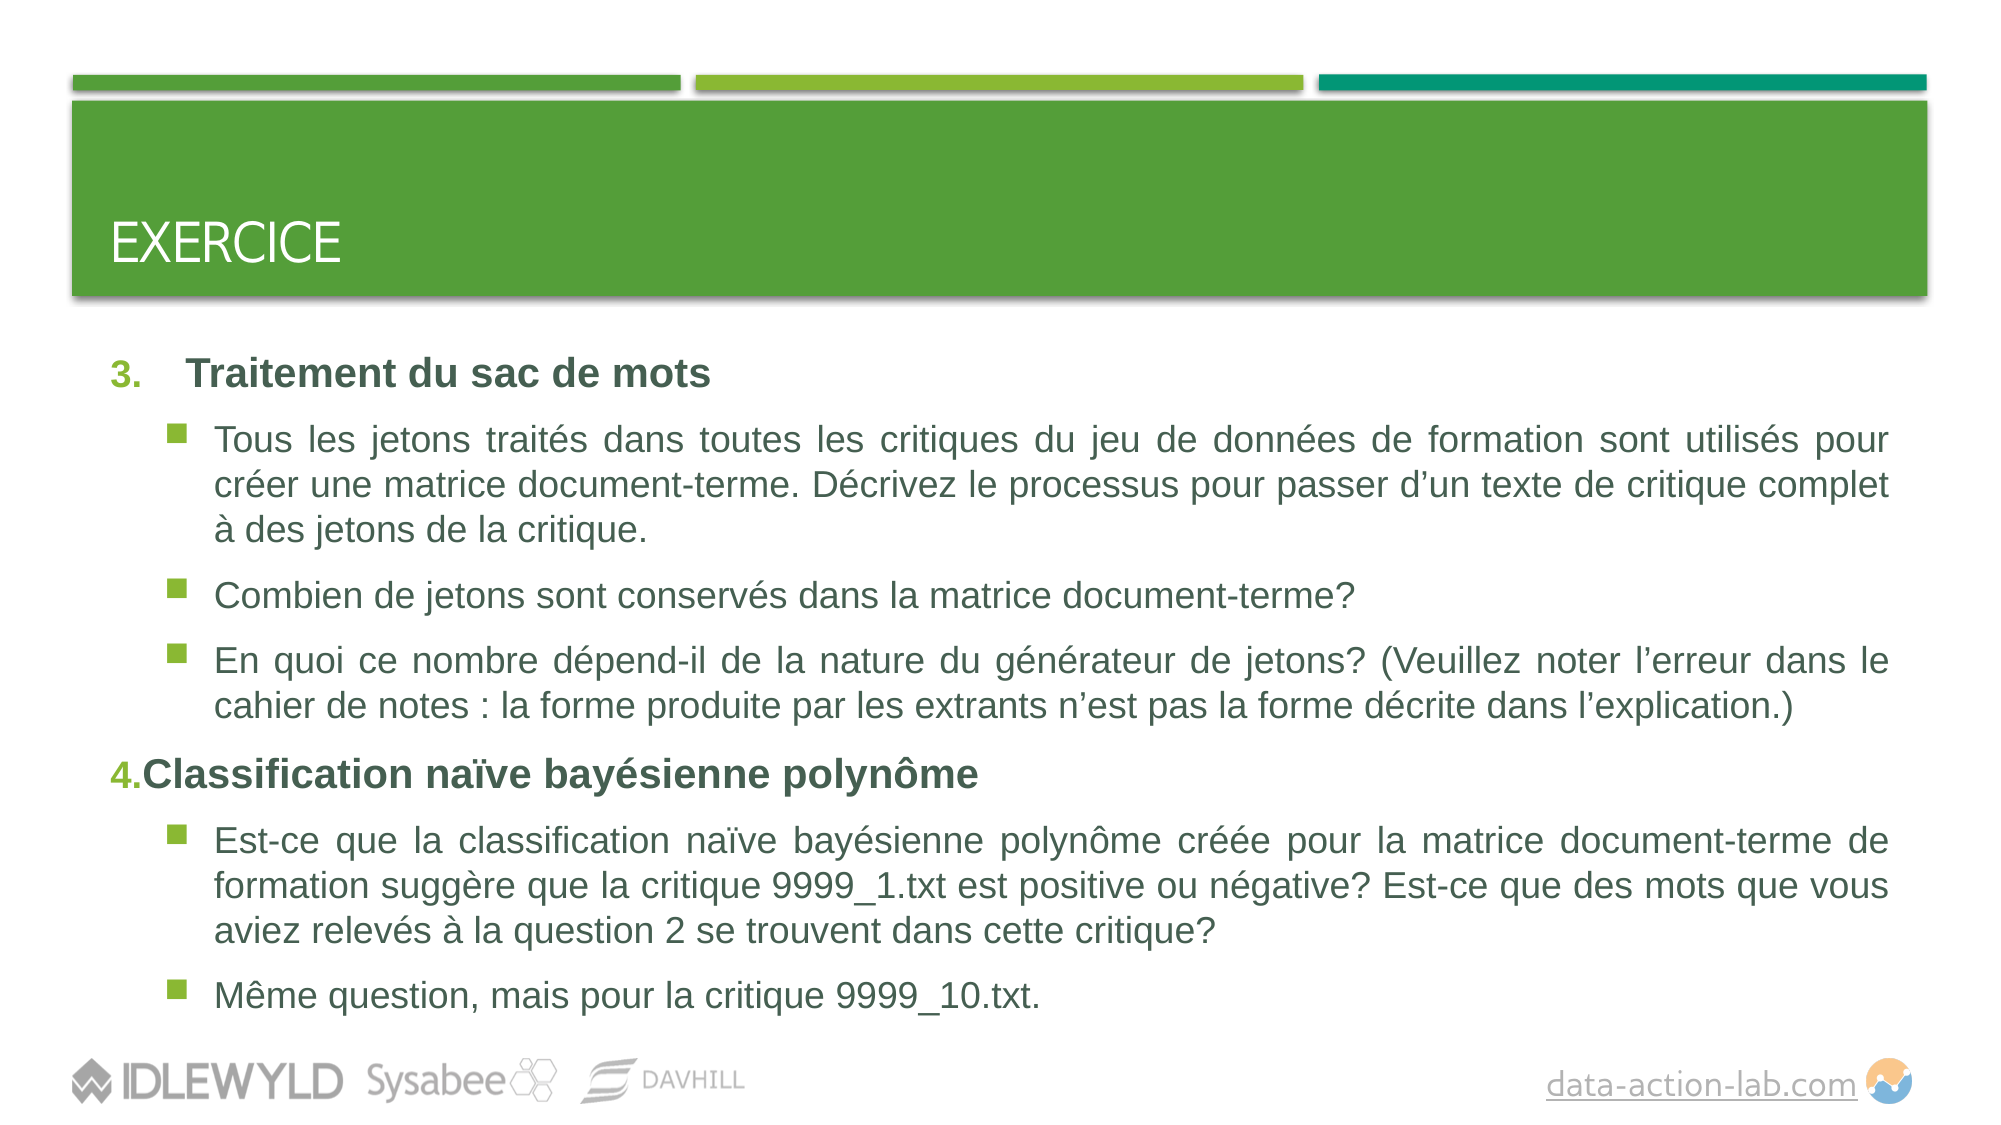

# Exercice
Traitement du sac de mots
Tous les jetons traités dans toutes les critiques du jeu de données de formation sont utilisés pour créer une matrice document-terme. Décrivez le processus pour passer d’un texte de critique complet à des jetons de la critique.
Combien de jetons sont conservés dans la matrice document-terme?
En quoi ce nombre dépend-il de la nature du générateur de jetons? (Veuillez noter l’erreur dans le cahier de notes : la forme produite par les extrants n’est pas la forme décrite dans l’explication.)
Classification naïve bayésienne polynôme
Est-ce que la classification naïve bayésienne polynôme créée pour la matrice document-terme de formation suggère que la critique 9999_1.txt est positive ou négative? Est-ce que des mots que vous aviez relevés à la question 2 se trouvent dans cette critique?
Même question, mais pour la critique 9999_10.txt.